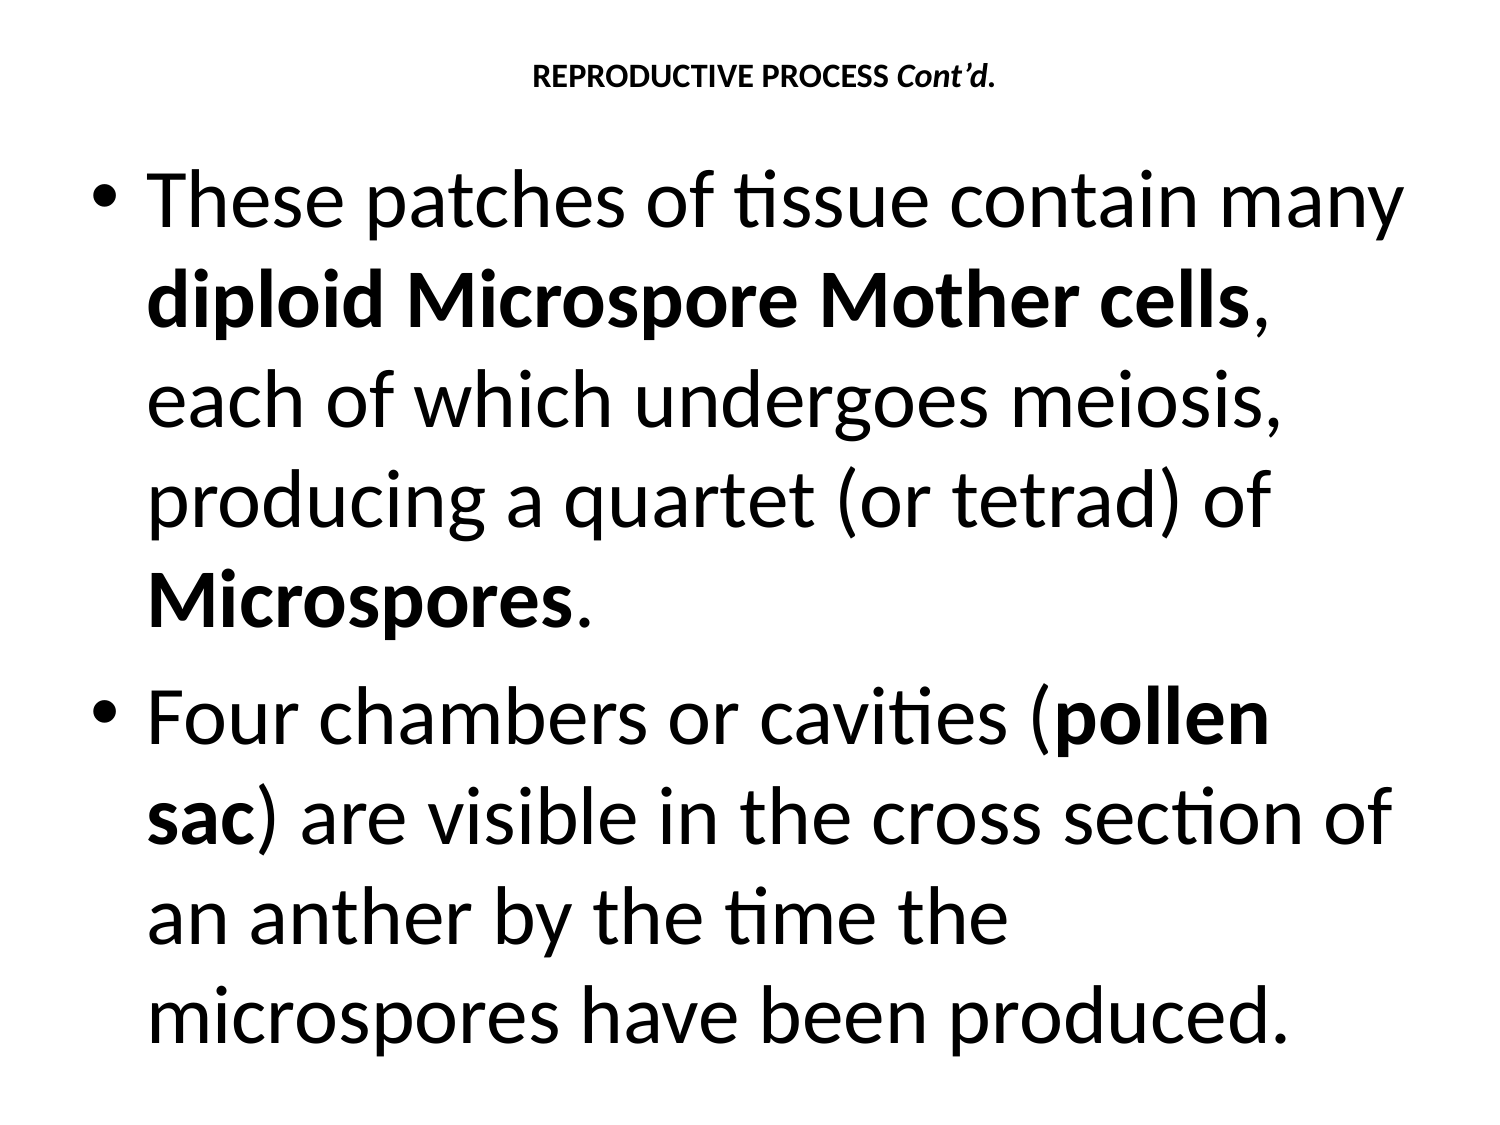

# REPRODUCTIVE PROCESS Cont’d.
These patches of tissue contain many diploid Microspore Mother cells, each of which undergoes meiosis, producing a quartet (or tetrad) of Microspores.
Four chambers or cavities (pollen sac) are visible in the cross section of an anther by the time the microspores have been produced.